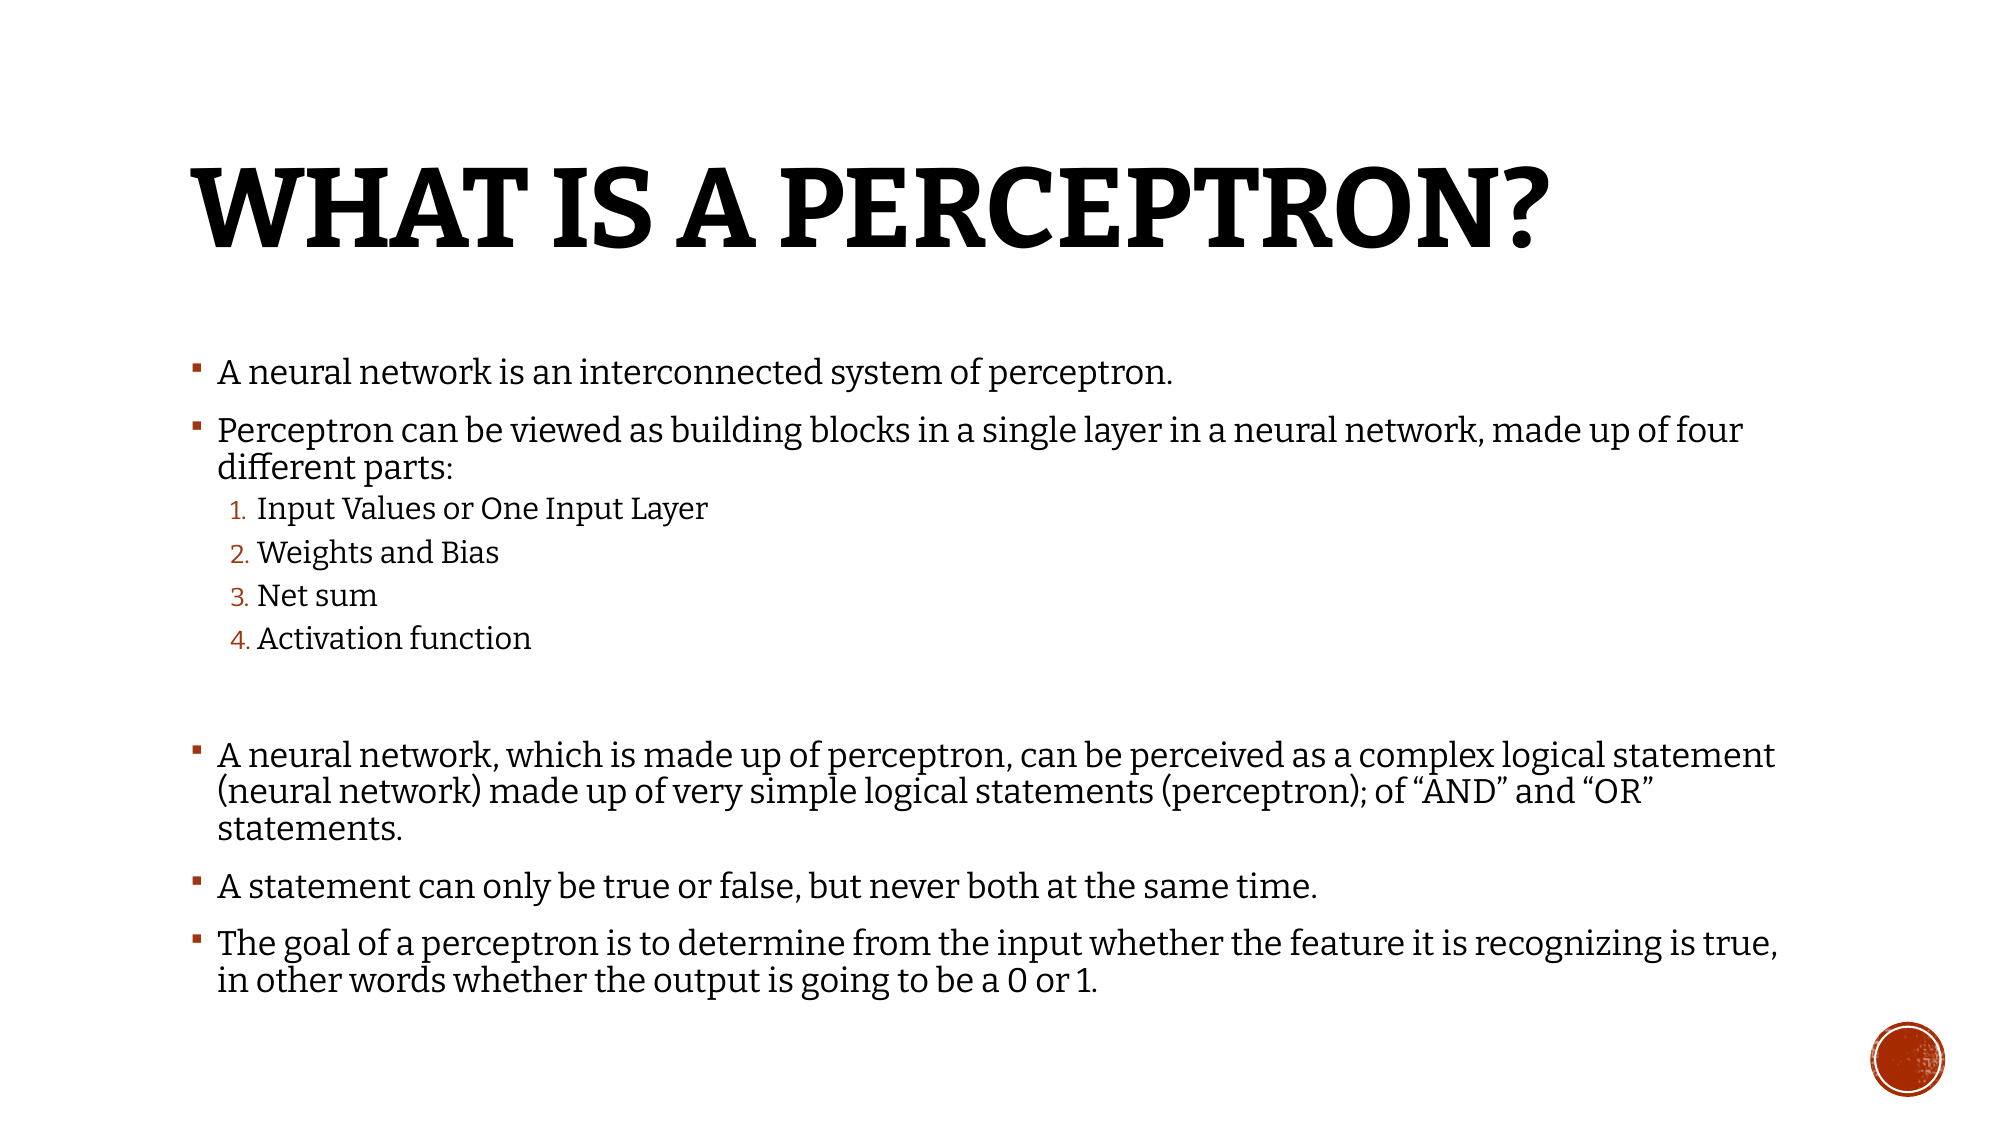

# What is a perceptron?
A neural network is an interconnected system of perceptron.
Perceptron can be viewed as building blocks in a single layer in a neural network, made up of four different parts:
Input Values or One Input Layer
Weights and Bias
Net sum
Activation function

A neural network, which is made up of perceptron, can be perceived as a complex logical statement (neural network) made up of very simple logical statements (perceptron); of “AND” and “OR” statements.
A statement can only be true or false, but never both at the same time.
The goal of a perceptron is to determine from the input whether the feature it is recognizing is true, in other words whether the output is going to be a 0 or 1.